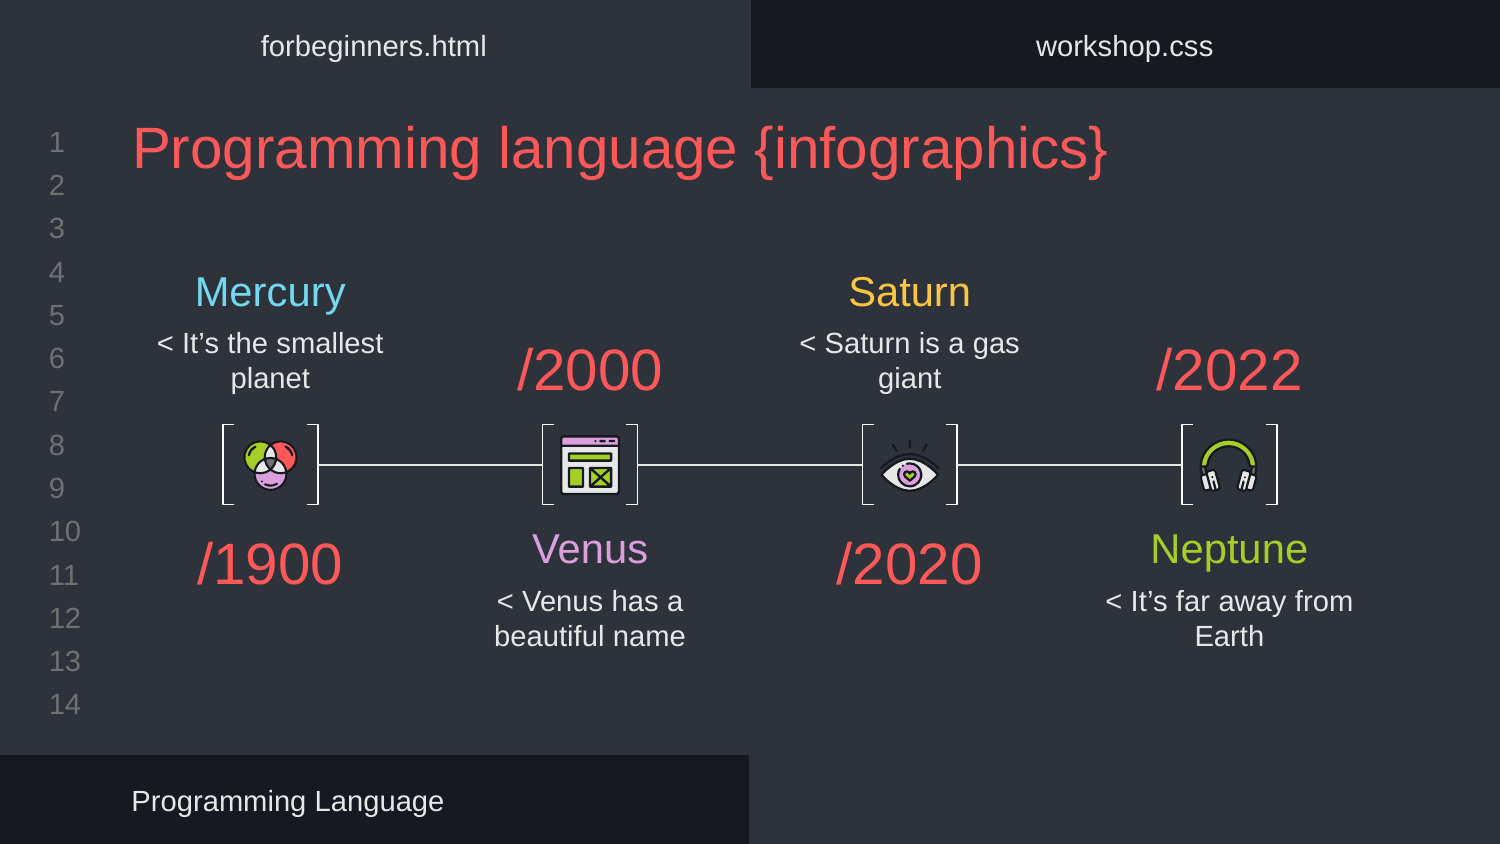

forbeginners.html
workshop.css
# Programming language {infographics}
Mercury
Saturn
< It’s the smallest planet
< Saturn is a gas giant
/2000
/2022

Venus
Neptune
/1900
/2020
< Venus has a beautiful name
< It’s far away from Earth
Programming Language